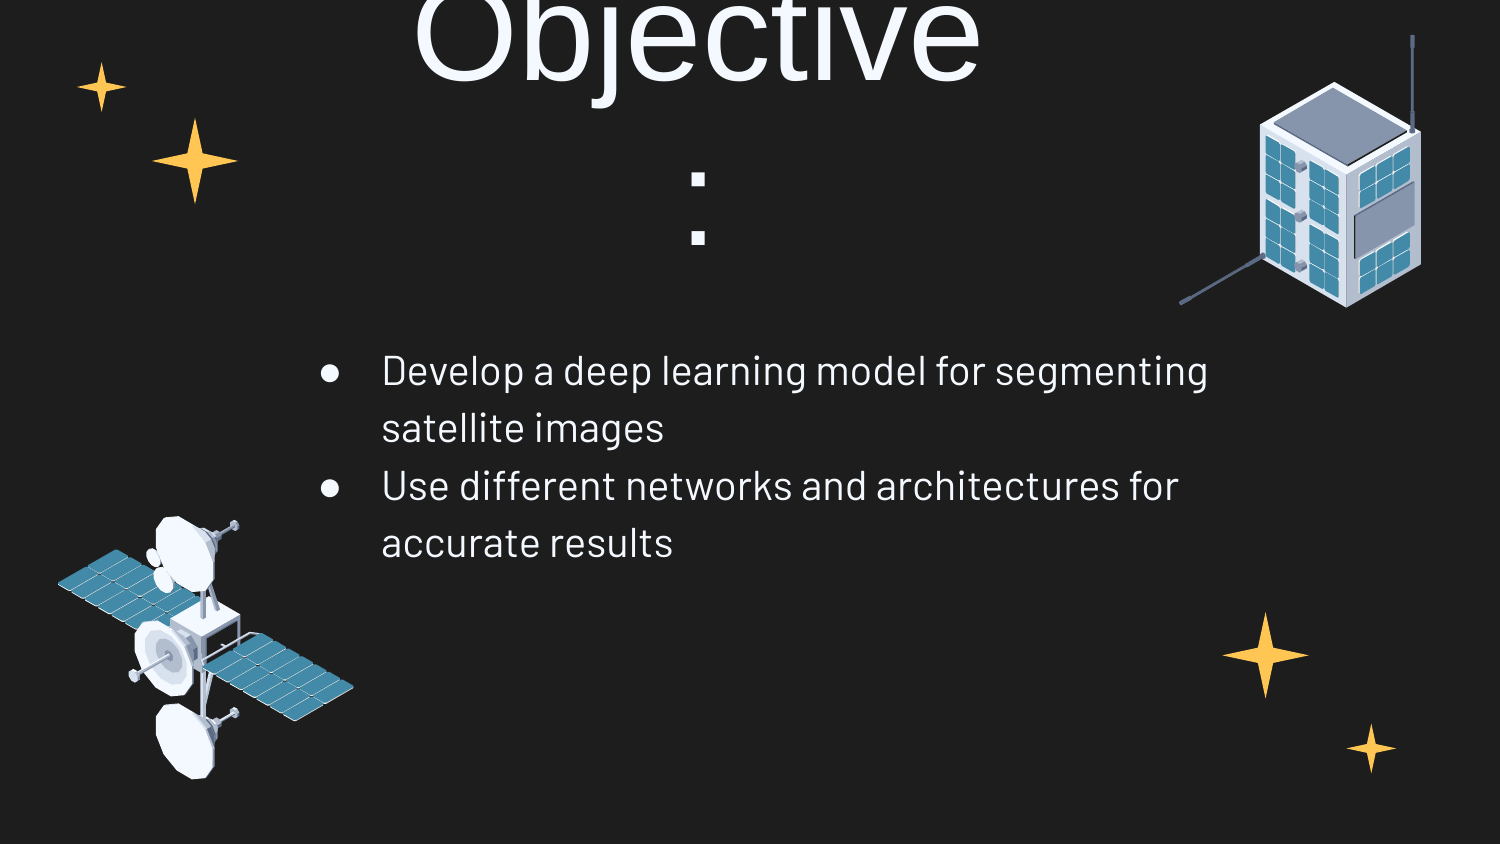

# Objective:

Develop a deep learning model for segmenting satellite images
Use different networks and architectures for accurate results